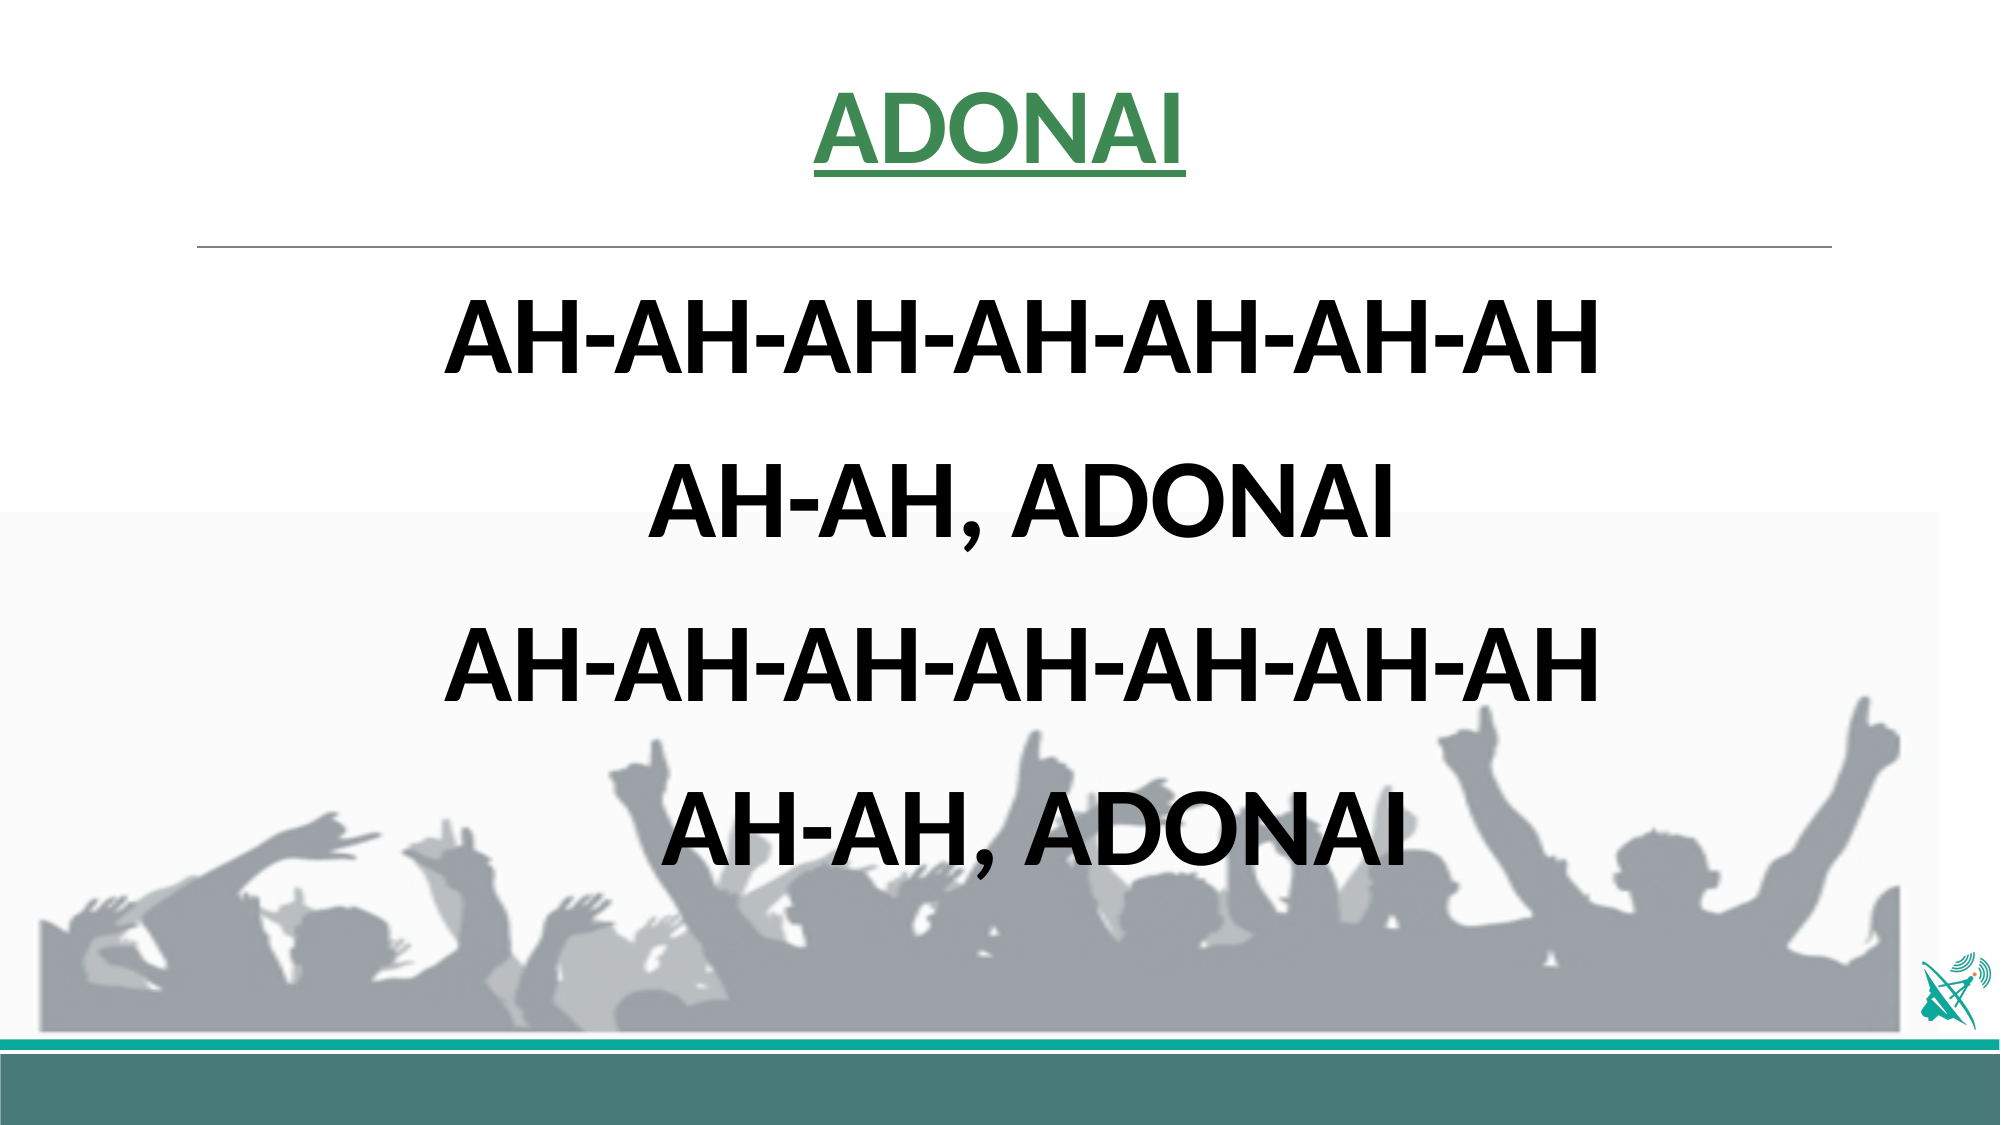

# ADONAI
AH-AH-AH-AH-AH-AH-AH
AH-AH, ADONAI
AH-AH-AH-AH-AH-AH-AH
 AH-AH, ADONAI